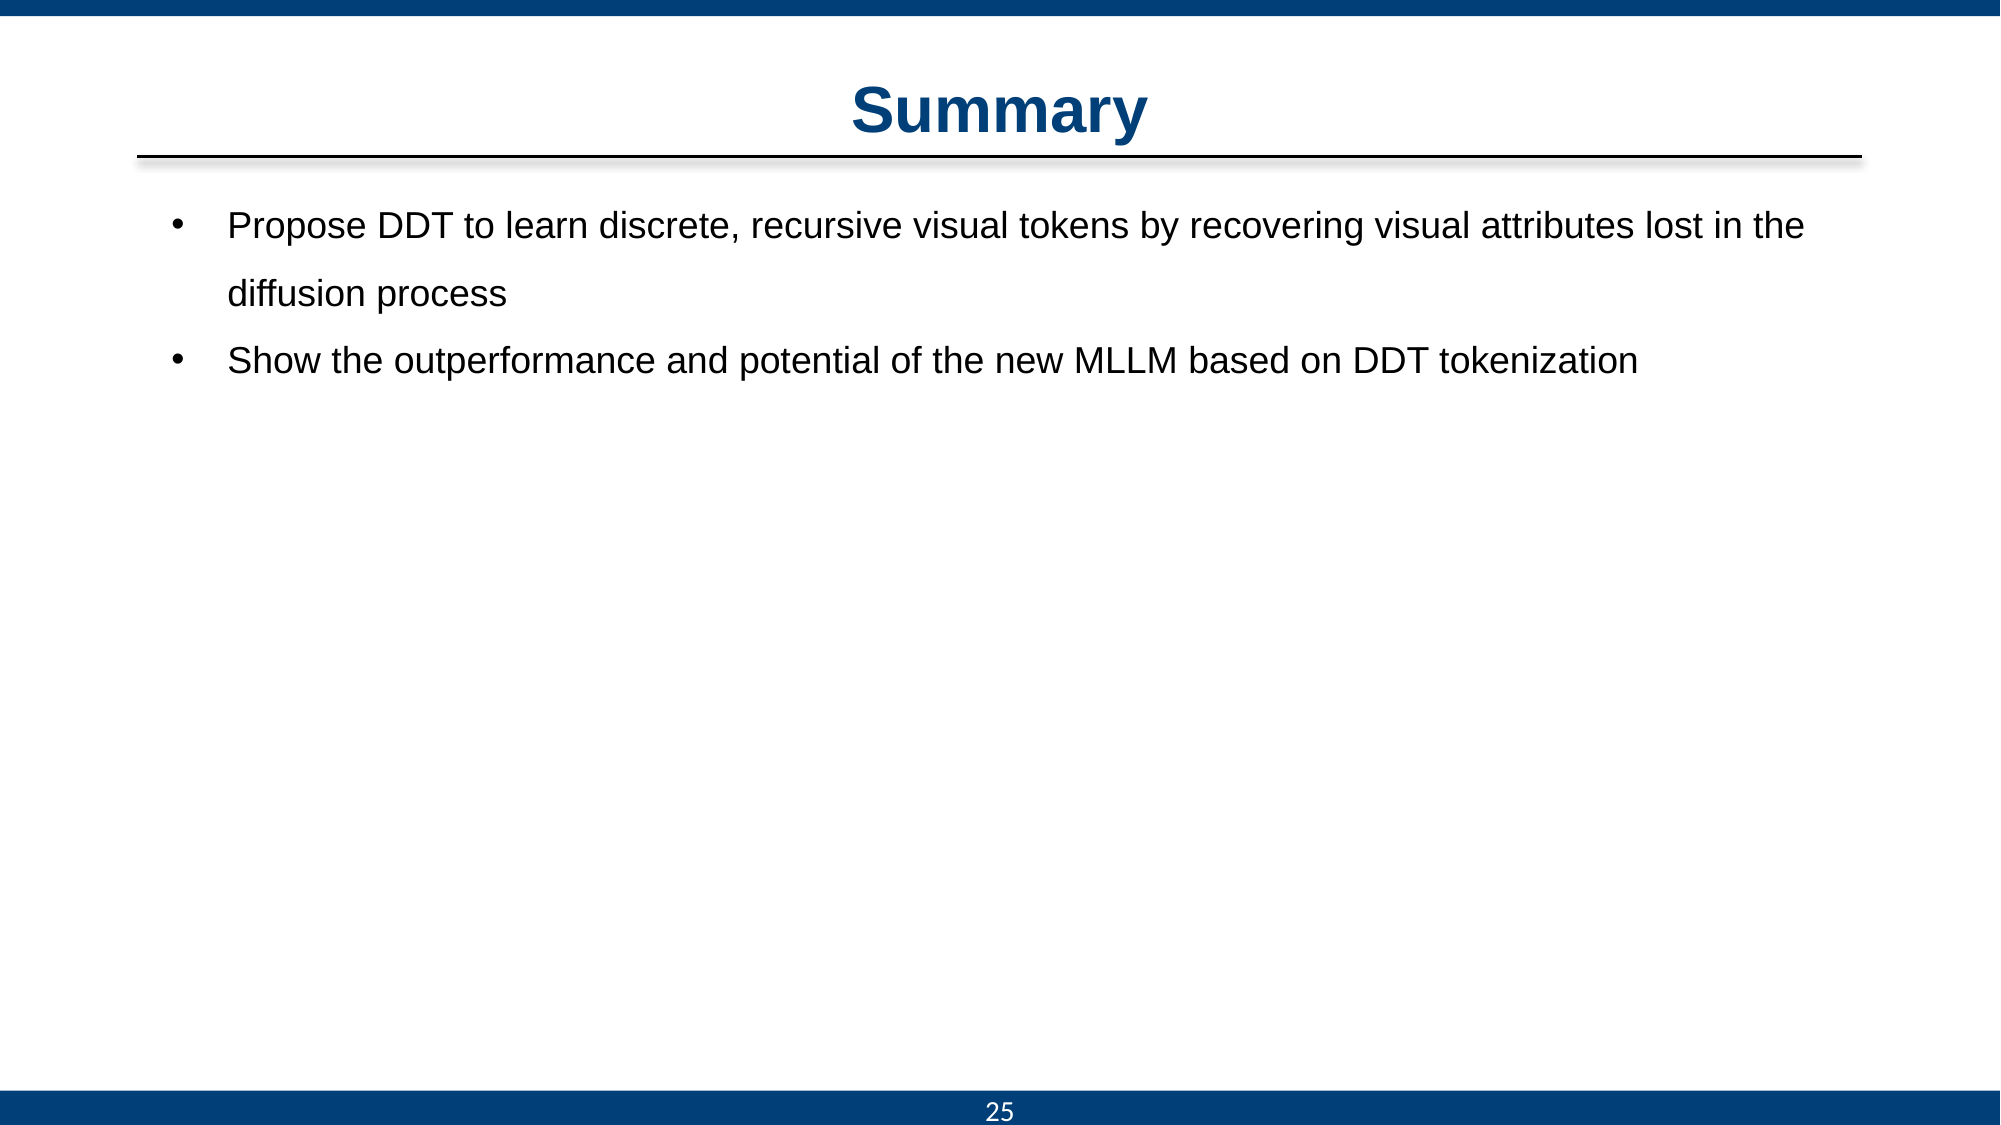

# Summary
Propose DDT to learn discrete, recursive visual tokens by recovering visual attributes lost in the diffusion process
Show the outperformance and potential of the new MLLM based on DDT tokenization
25